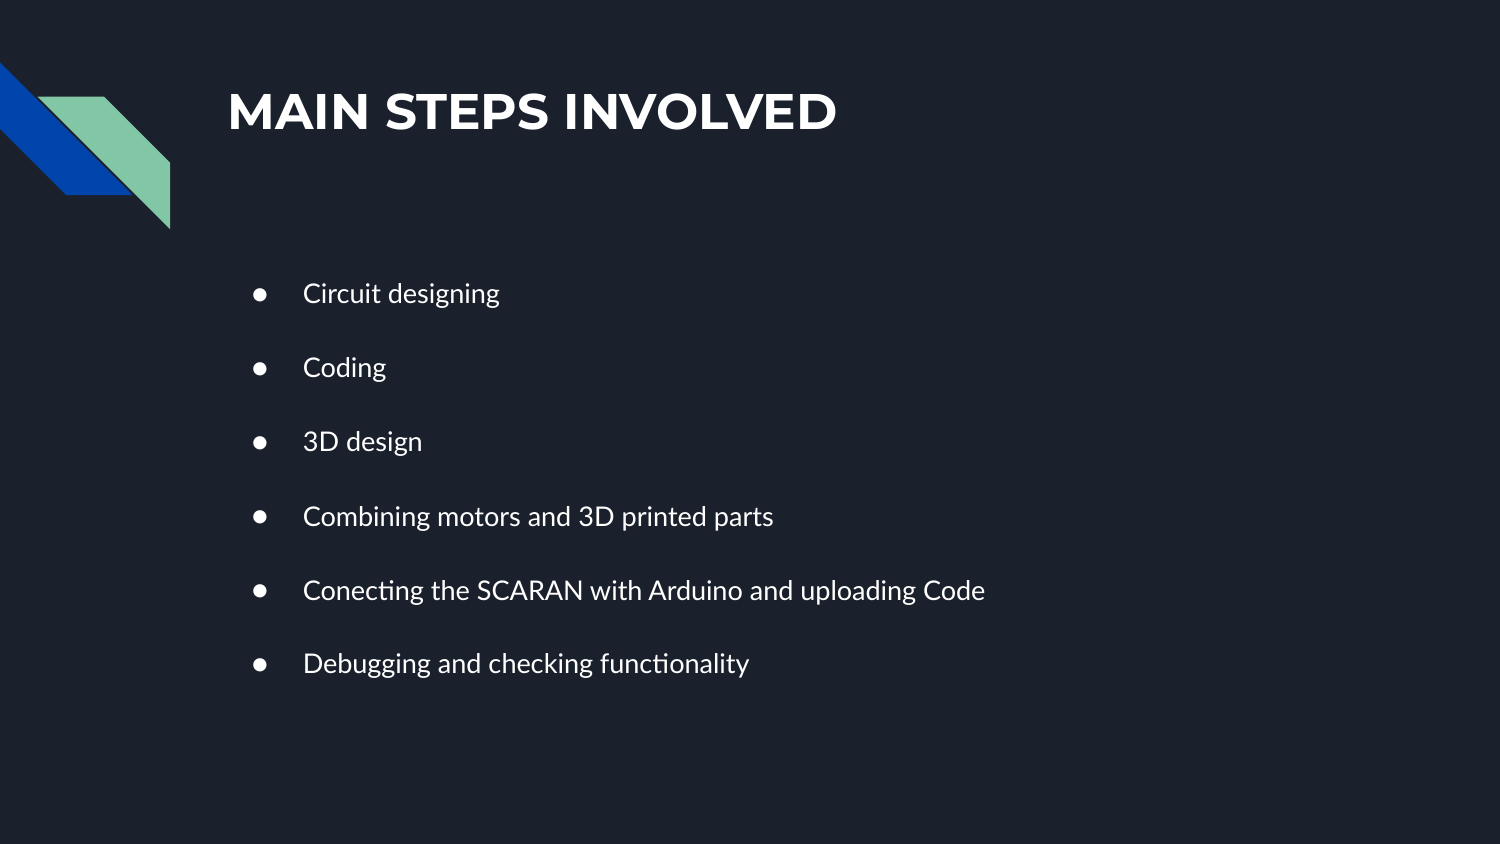

# MAIN STEPS INVOLVED
Circuit designing

Coding

3D design

Combining motors and 3D printed parts

Conecting the SCARAN with Arduino and uploading Code

Debugging and checking functionality